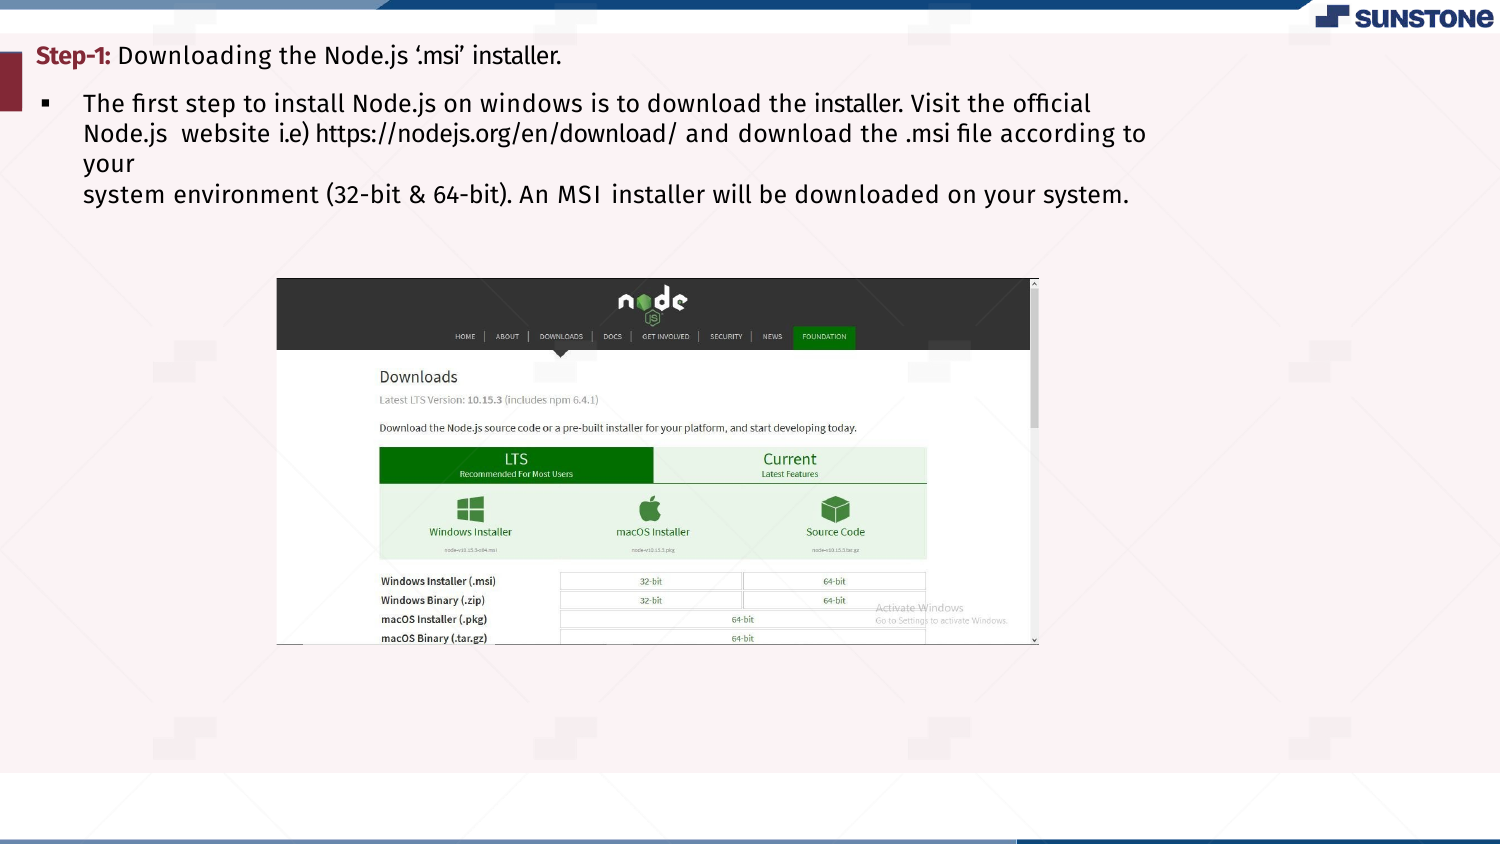

Step-1: Downloading the Node.js ‘.msi’ installer.
The ﬁrst step to install Node.js on windows is to download the installer. Visit the ofﬁcial Node.js  website i.e) https://nodejs.org/en/download/ and download the .msi ﬁle according to your
system environment (32-bit & 64-bit). An MSI installer will be downloaded on your system.